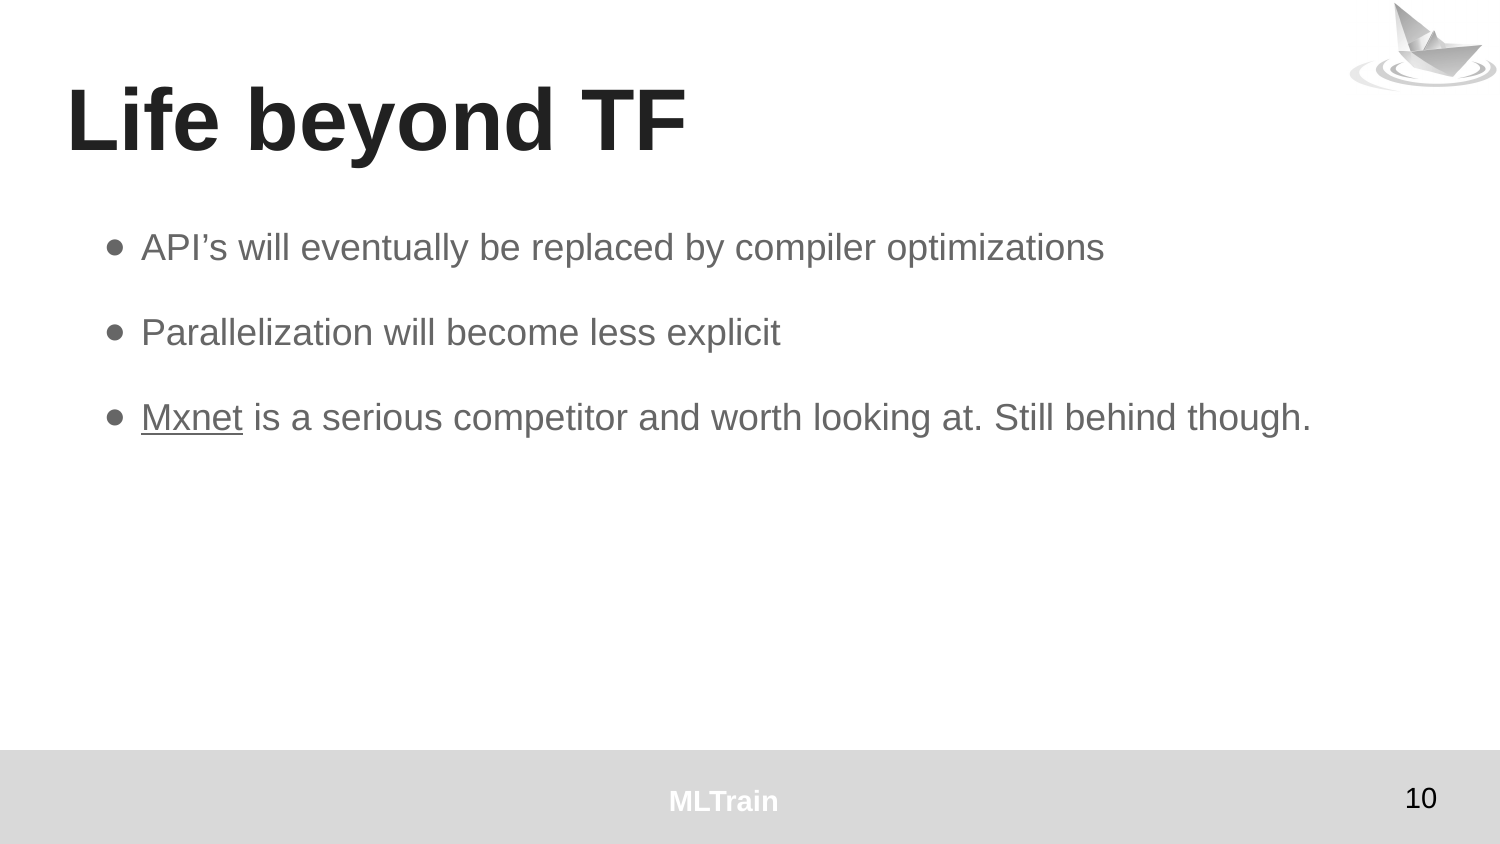

# Life beyond TF
API’s will eventually be replaced by compiler optimizations
Parallelization will become less explicit
Mxnet is a serious competitor and worth looking at. Still behind though.
10